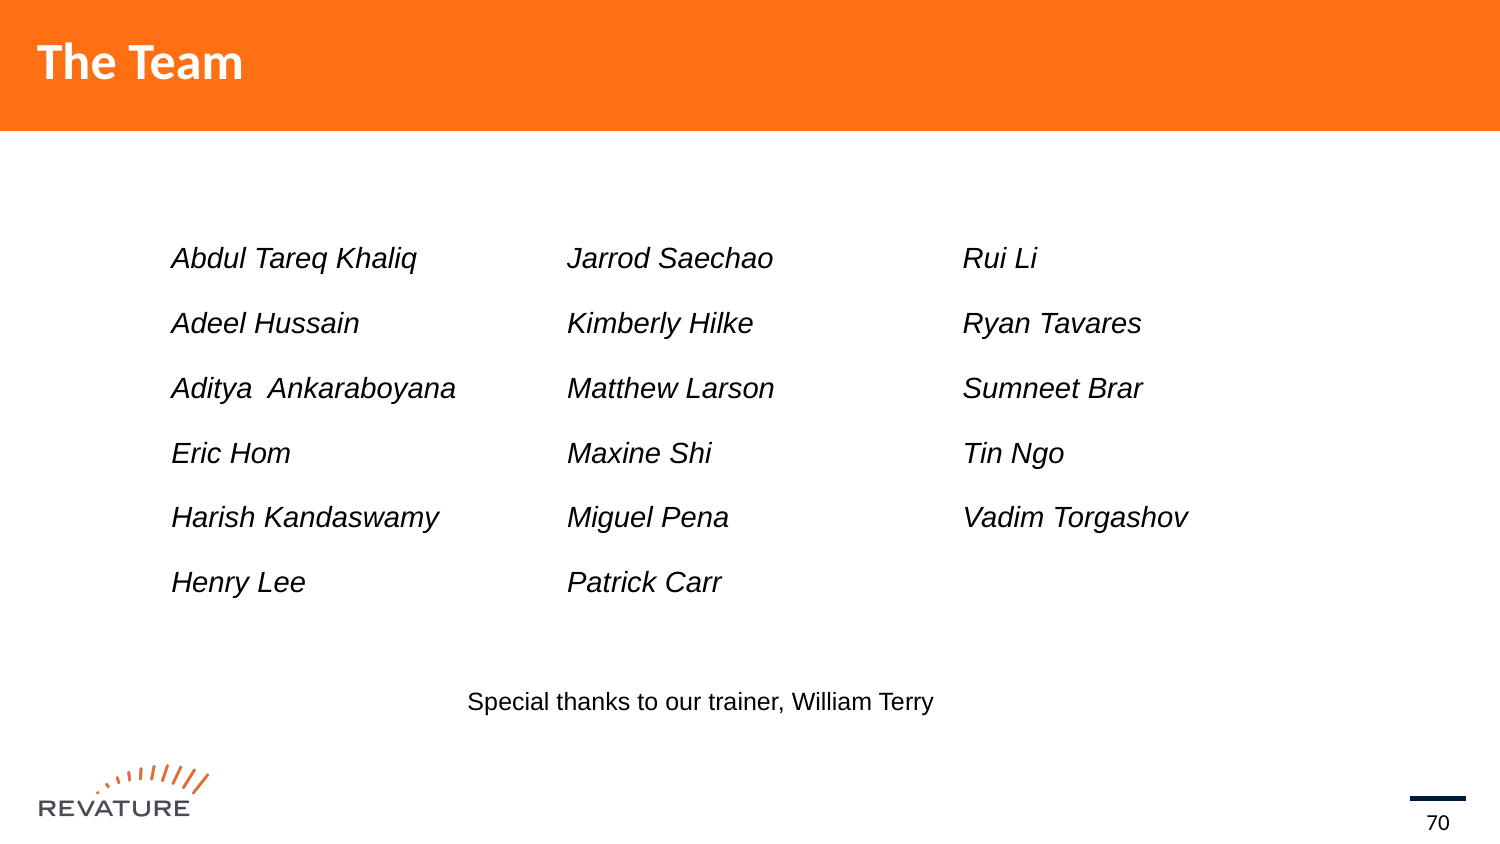

# The Team
| Abdul Tareq Khaliq | Jarrod Saechao | Rui Li |
| --- | --- | --- |
| Adeel Hussain | Kimberly Hilke | Ryan Tavares |
| Aditya Ankaraboyana | Matthew Larson | Sumneet Brar |
| Eric Hom | Maxine Shi | Tin Ngo |
| Harish Kandaswamy | Miguel Pena | Vadim Torgashov |
| Henry Lee | Patrick Carr |  |
Special thanks to our trainer, William Terry